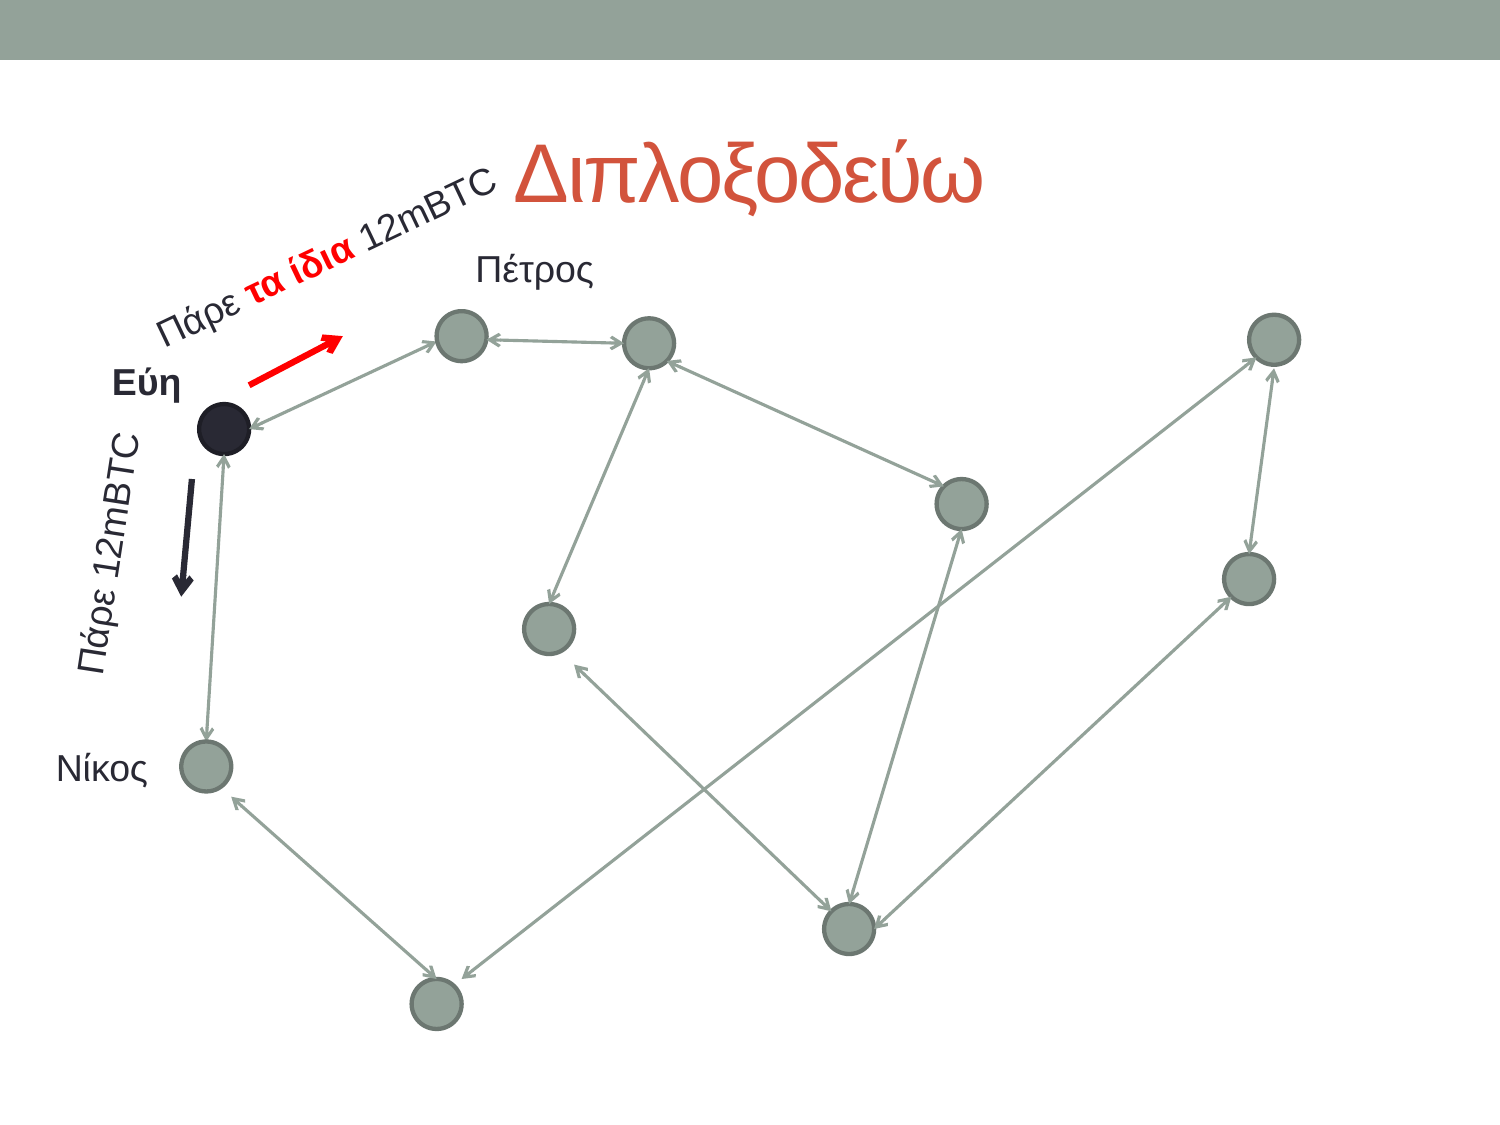

# Διπλοξοδεύω
Πάρε τα ίδια 12mBTC
Πέτρος

Εύη

Πάρε 12mBTC

Νίκος